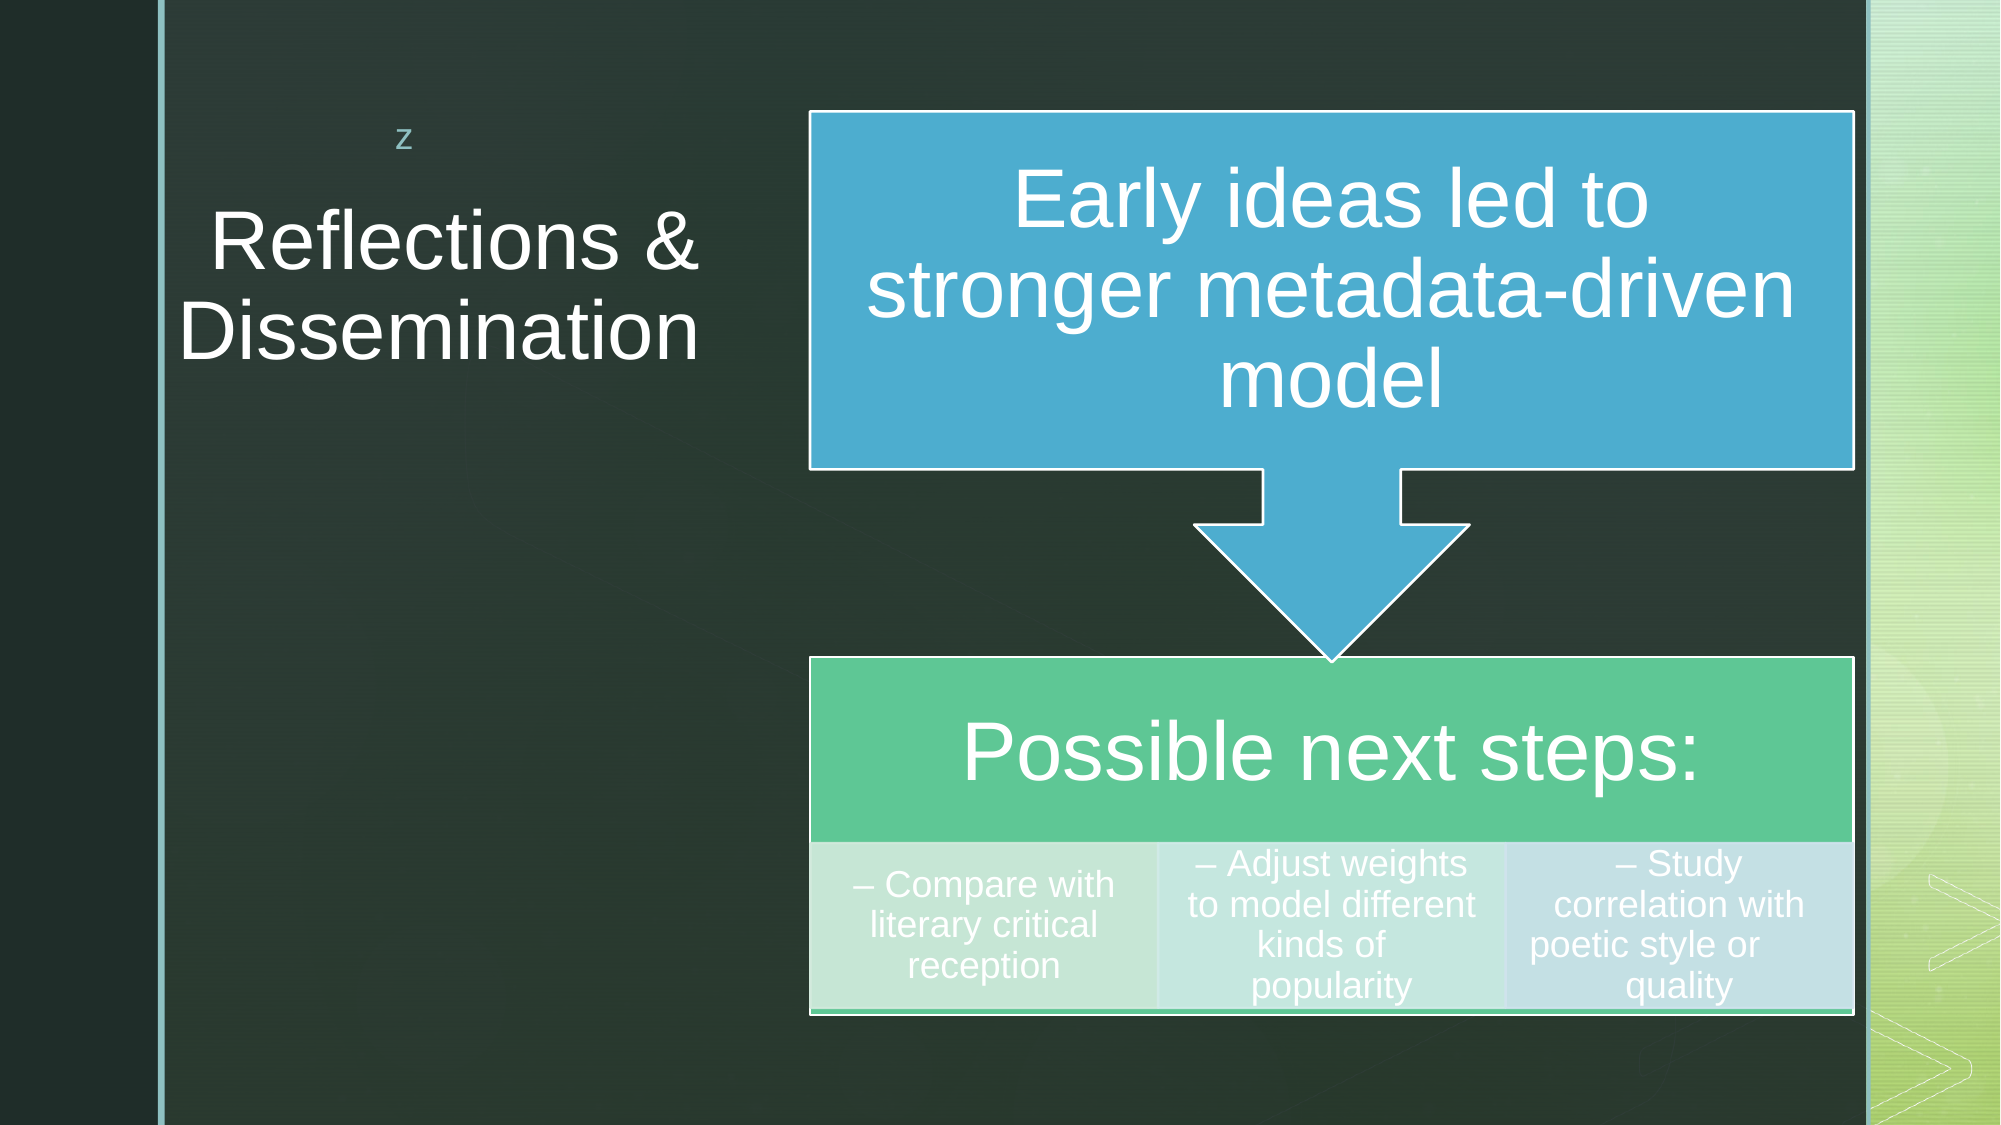

Possible next steps:
– Compare with literary critical reception
– Adjust weights to model different kinds of 	popularity
– Study correlation with poetic style or 	quality
Early ideas led to stronger metadata-driven model
# Reflections & Dissemination